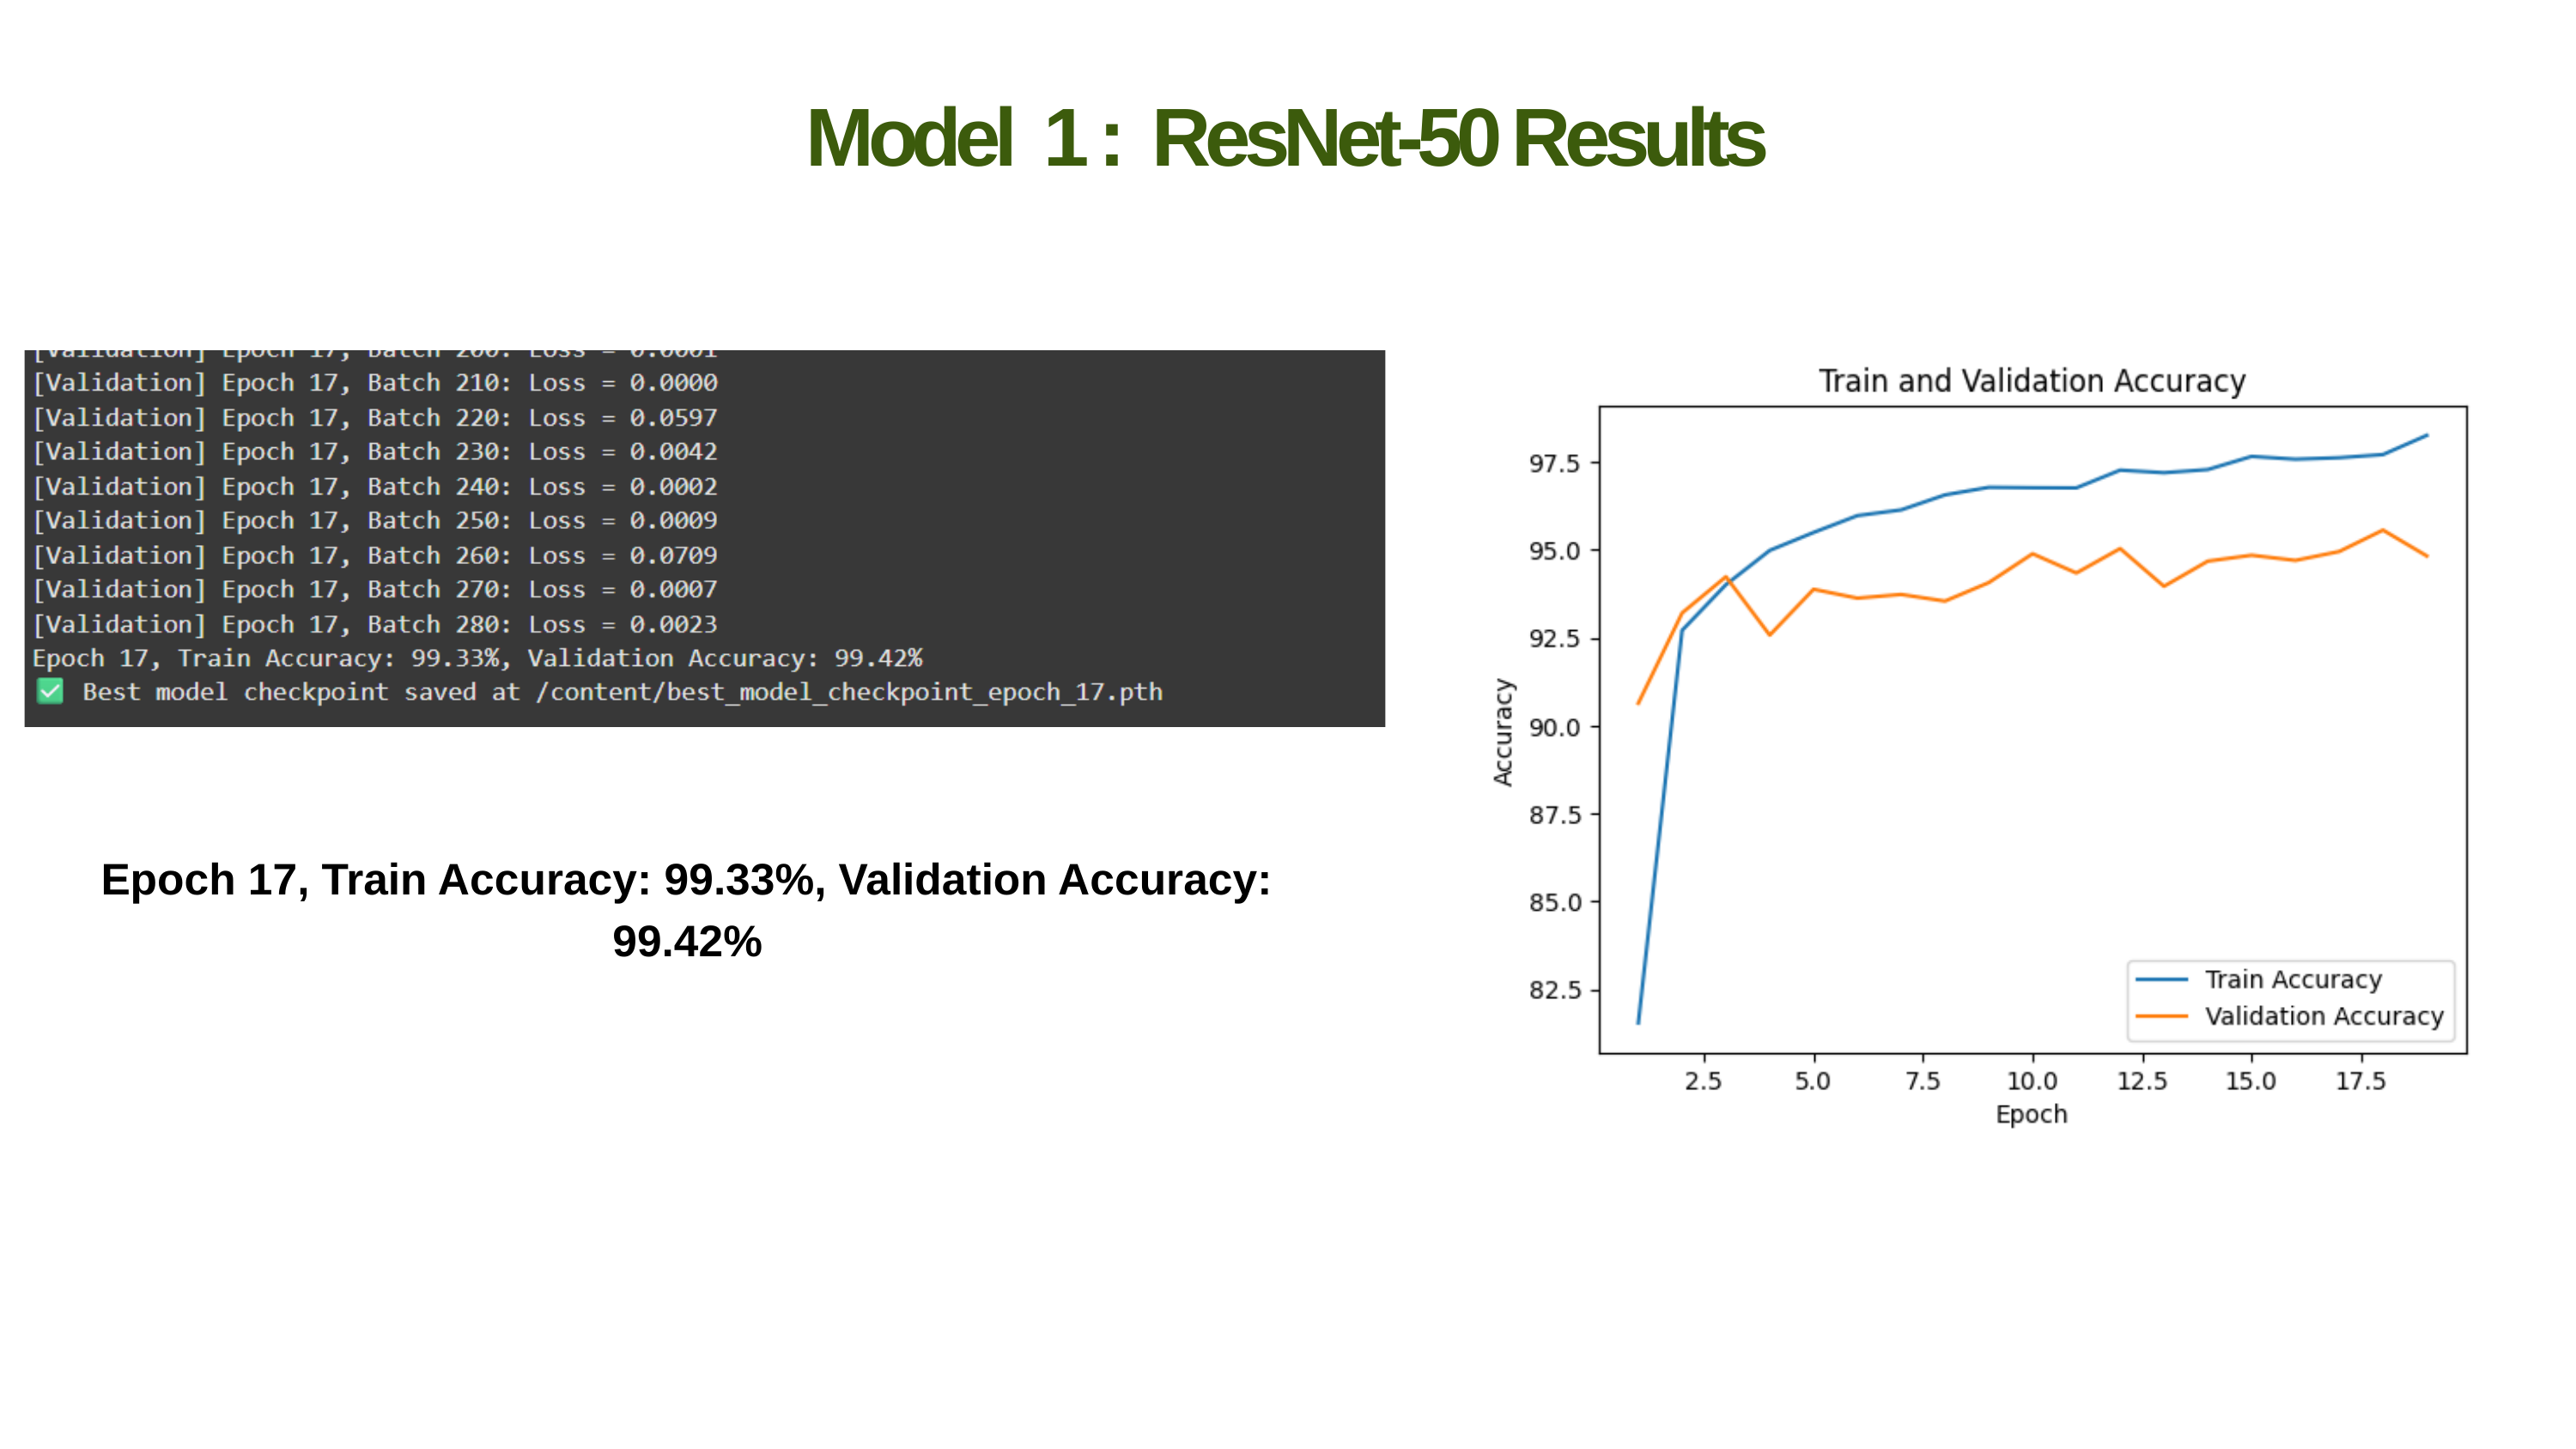

Model  1 :  ResNet-50 Results

Epoch 17, Train Accuracy: 99.33%, Validation Accuracy: 99.42%